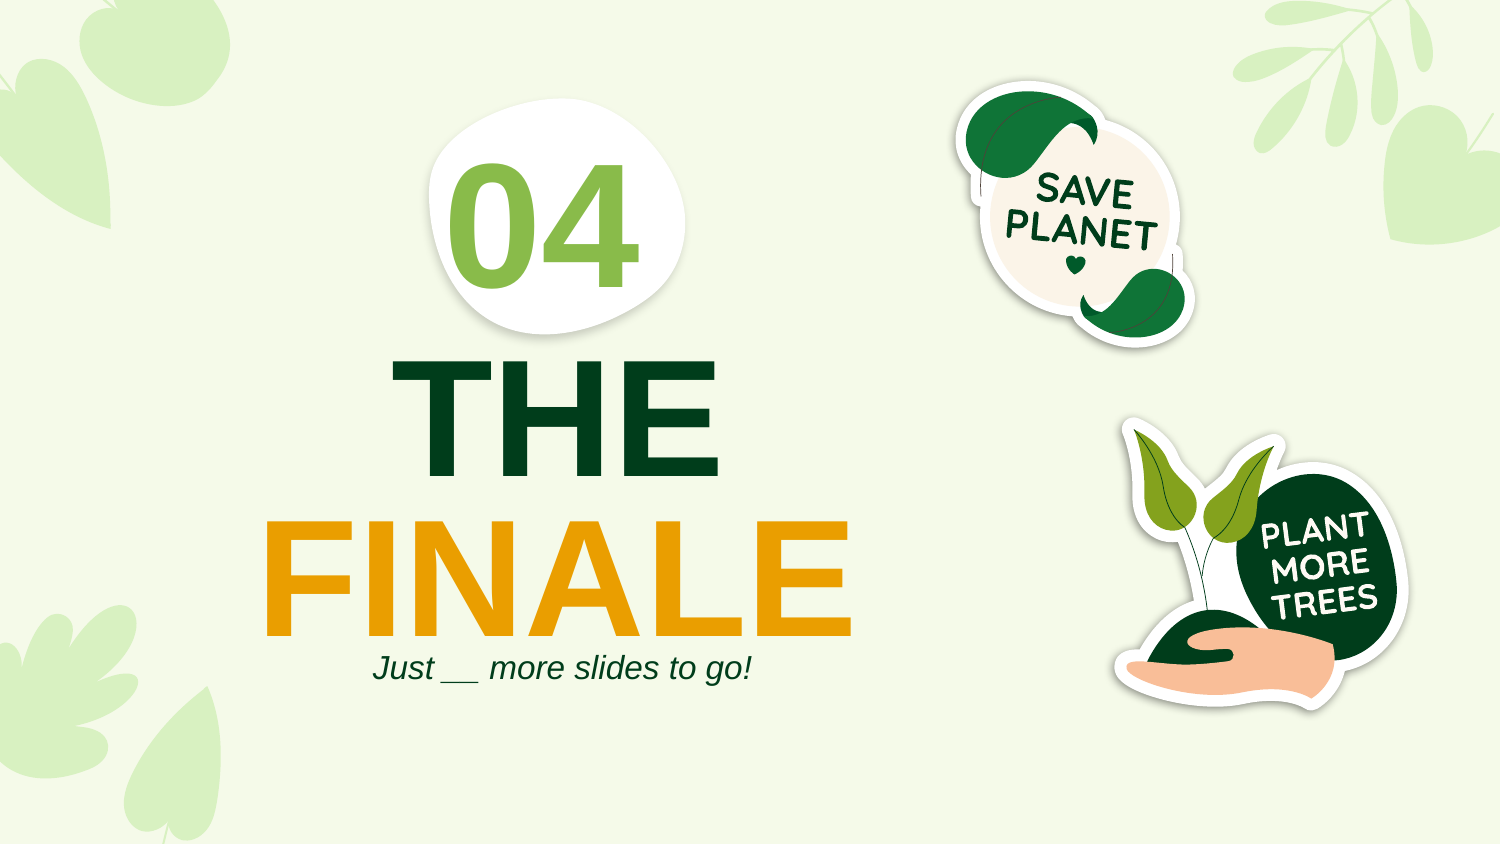

04
# THE FINALE

Just __ more slides to go!